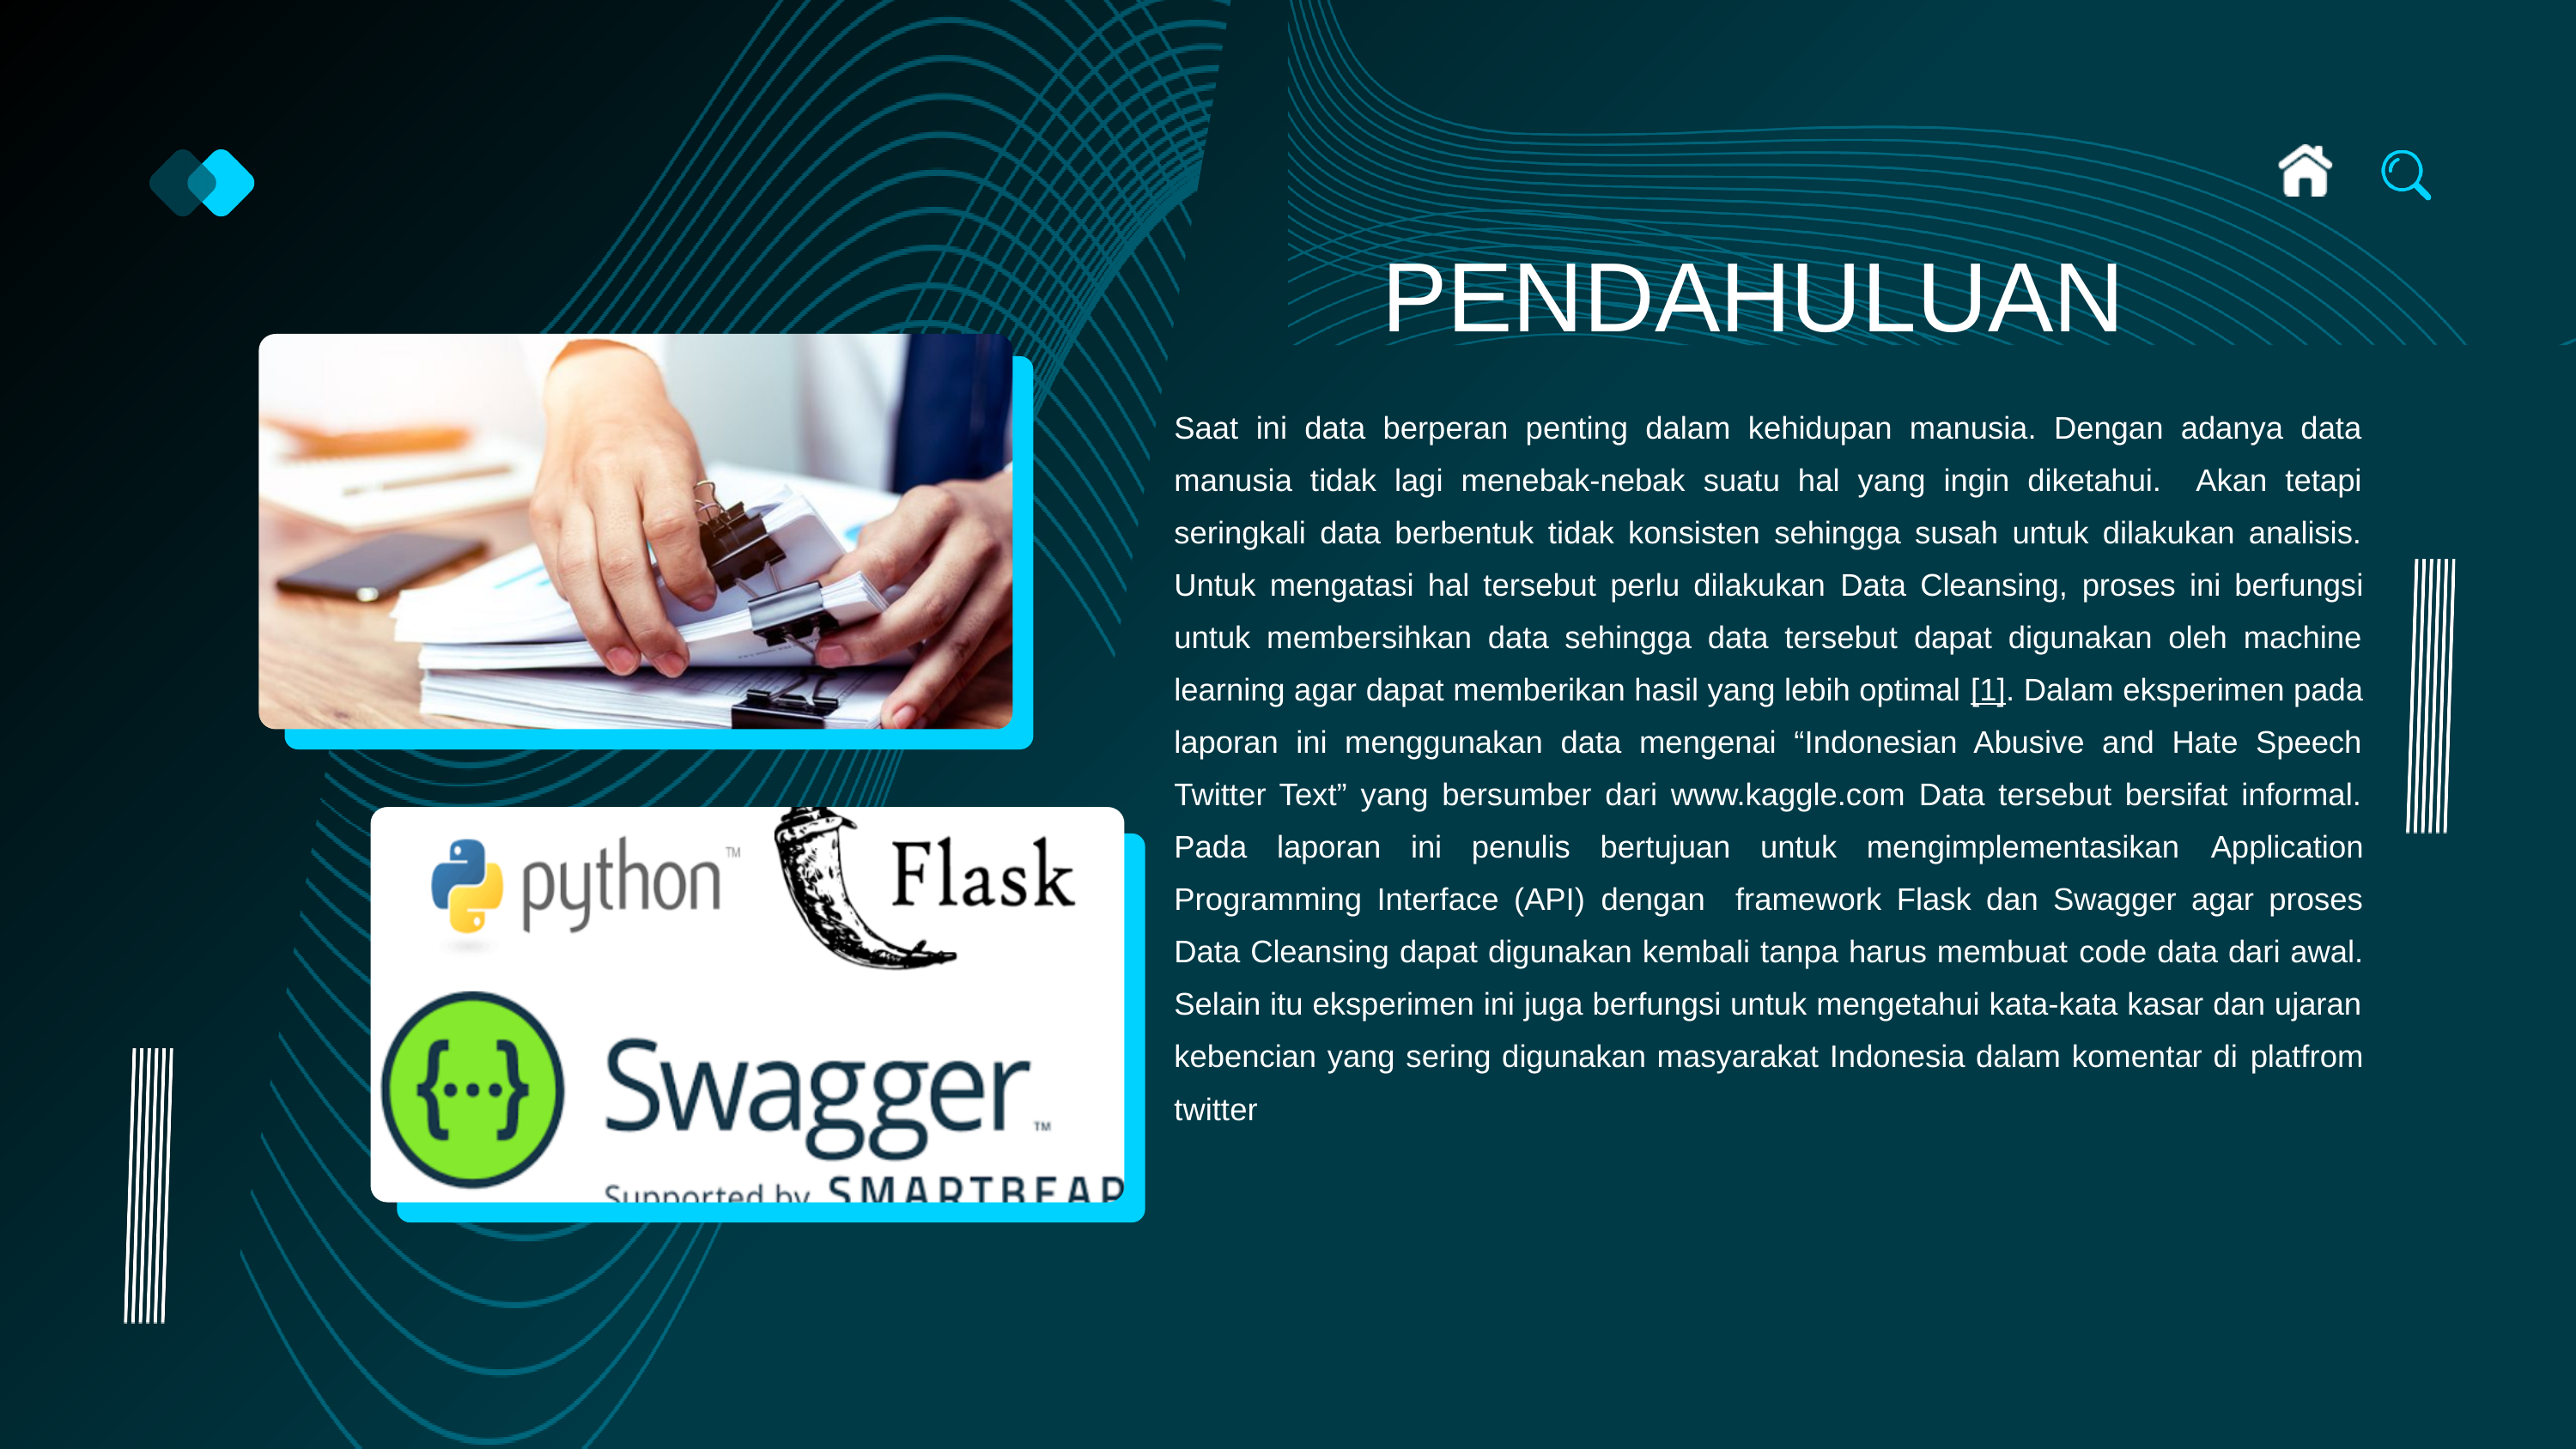

PENDAHULUAN

Saat ini data berperan penting dalam kehidupan manusia. Dengan adanya data manusia tidak lagi menebak-nebak suatu hal yang ingin diketahui.  Akan tetapi seringkali data berbentuk tidak konsisten sehingga susah untuk dilakukan analisis. Untuk mengatasi hal tersebut perlu dilakukan Data Cleansing, proses ini berfungsi untuk membersihkan data sehingga data tersebut dapat digunakan oleh machine learning agar dapat memberikan hasil yang lebih optimal [1]. Dalam eksperimen pada laporan ini menggunakan data mengenai “Indonesian Abusive and Hate Speech Twitter Text” yang bersumber dari www.kaggle.com Data tersebut bersifat informal. Pada laporan ini penulis bertujuan untuk mengimplementasikan Application Programming Interface (API) dengan  framework Flask dan Swagger agar proses Data Cleansing dapat digunakan kembali tanpa harus membuat code data dari awal. Selain itu eksperimen ini juga berfungsi untuk mengetahui kata-kata kasar dan ujaran kebencian yang sering digunakan masyarakat Indonesia dalam komentar di platfrom twitter

Lebih Lanjut